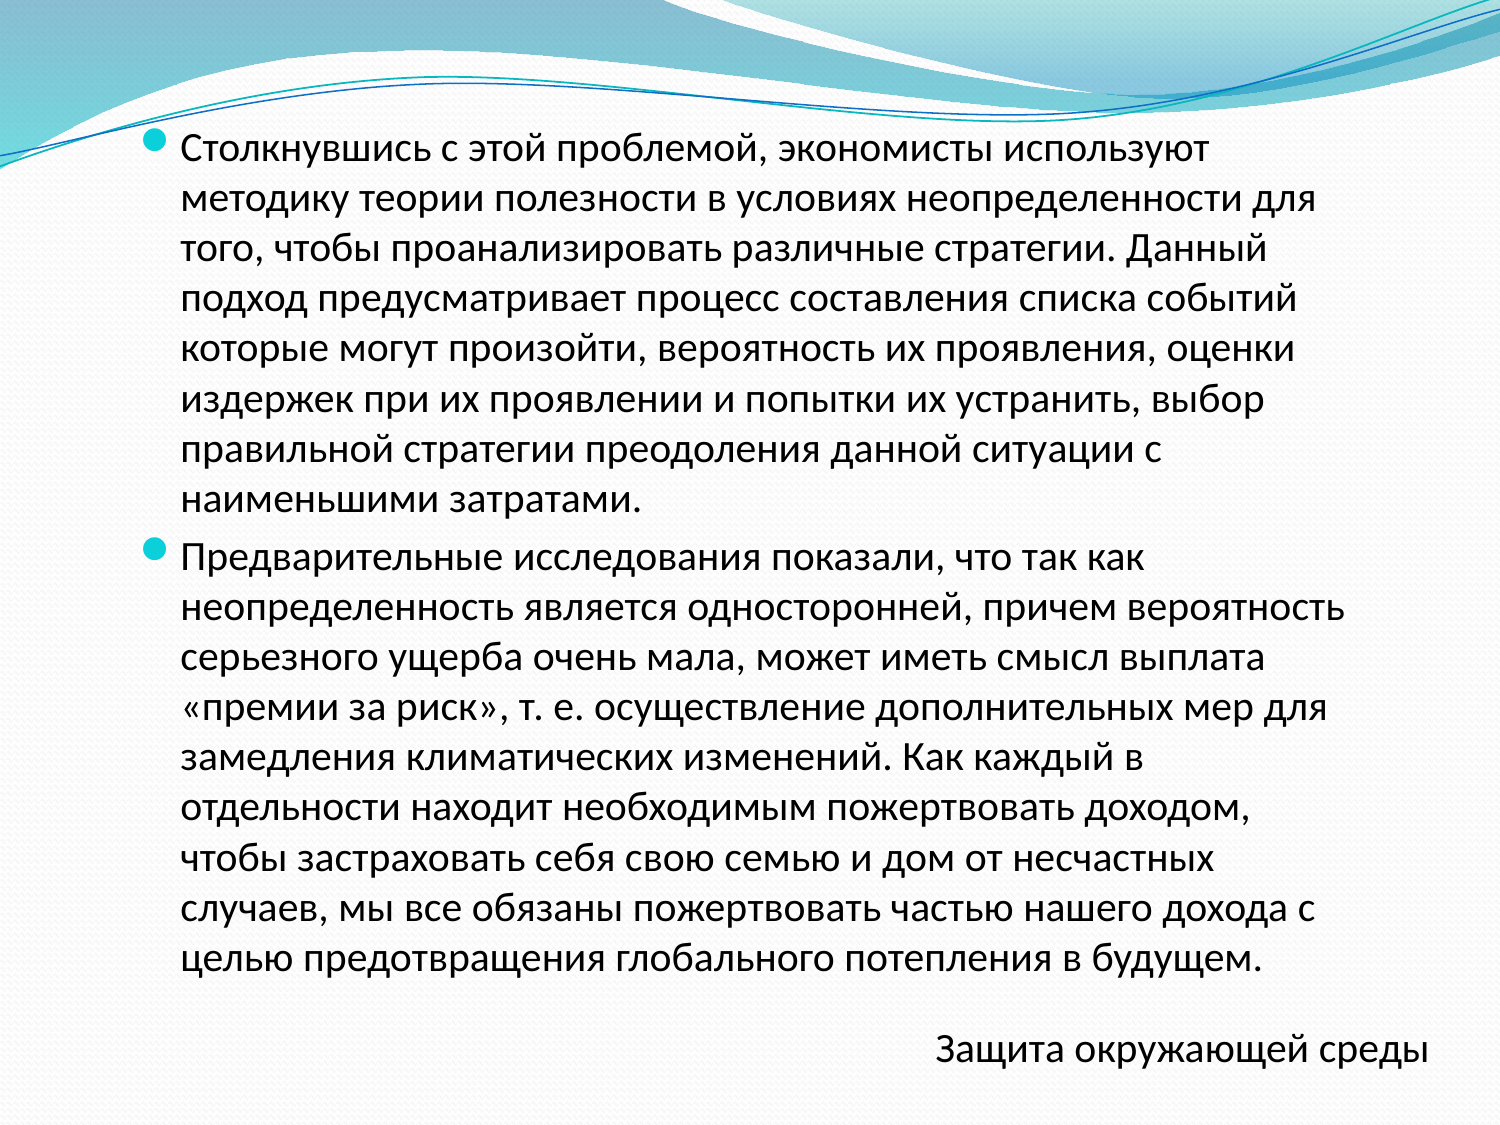

Столкнувшись с этой проблемой, экономисты используют методику теории полезности в условиях неопределенности для того, чтобы проанализировать различные стратегии. Данный подход предусматривает процесс составления списка событий которые могут произойти, вероятность их проявления, оценки издержек при их проявлении и попытки их устранить, выбор правильной стратегии преодоления данной ситуации с наименьшими затратами.
Предварительные исследования показали, что так как неопределенность является односторонней, причем вероятность серьезного ущерба очень мала, может иметь смысл выплата «премии за риск», т. е. осуществление дополнительных мер для замедления климатических изменений. Как каждый в отдельности находит необходимым пожертвовать доходом, чтобы застраховать себя свою семью и дом от несчастных случаев, мы все обязаны пожертвовать частью нашего дохода с целью предотвращения глобального потепления в будущем.
Защита окружающей среды